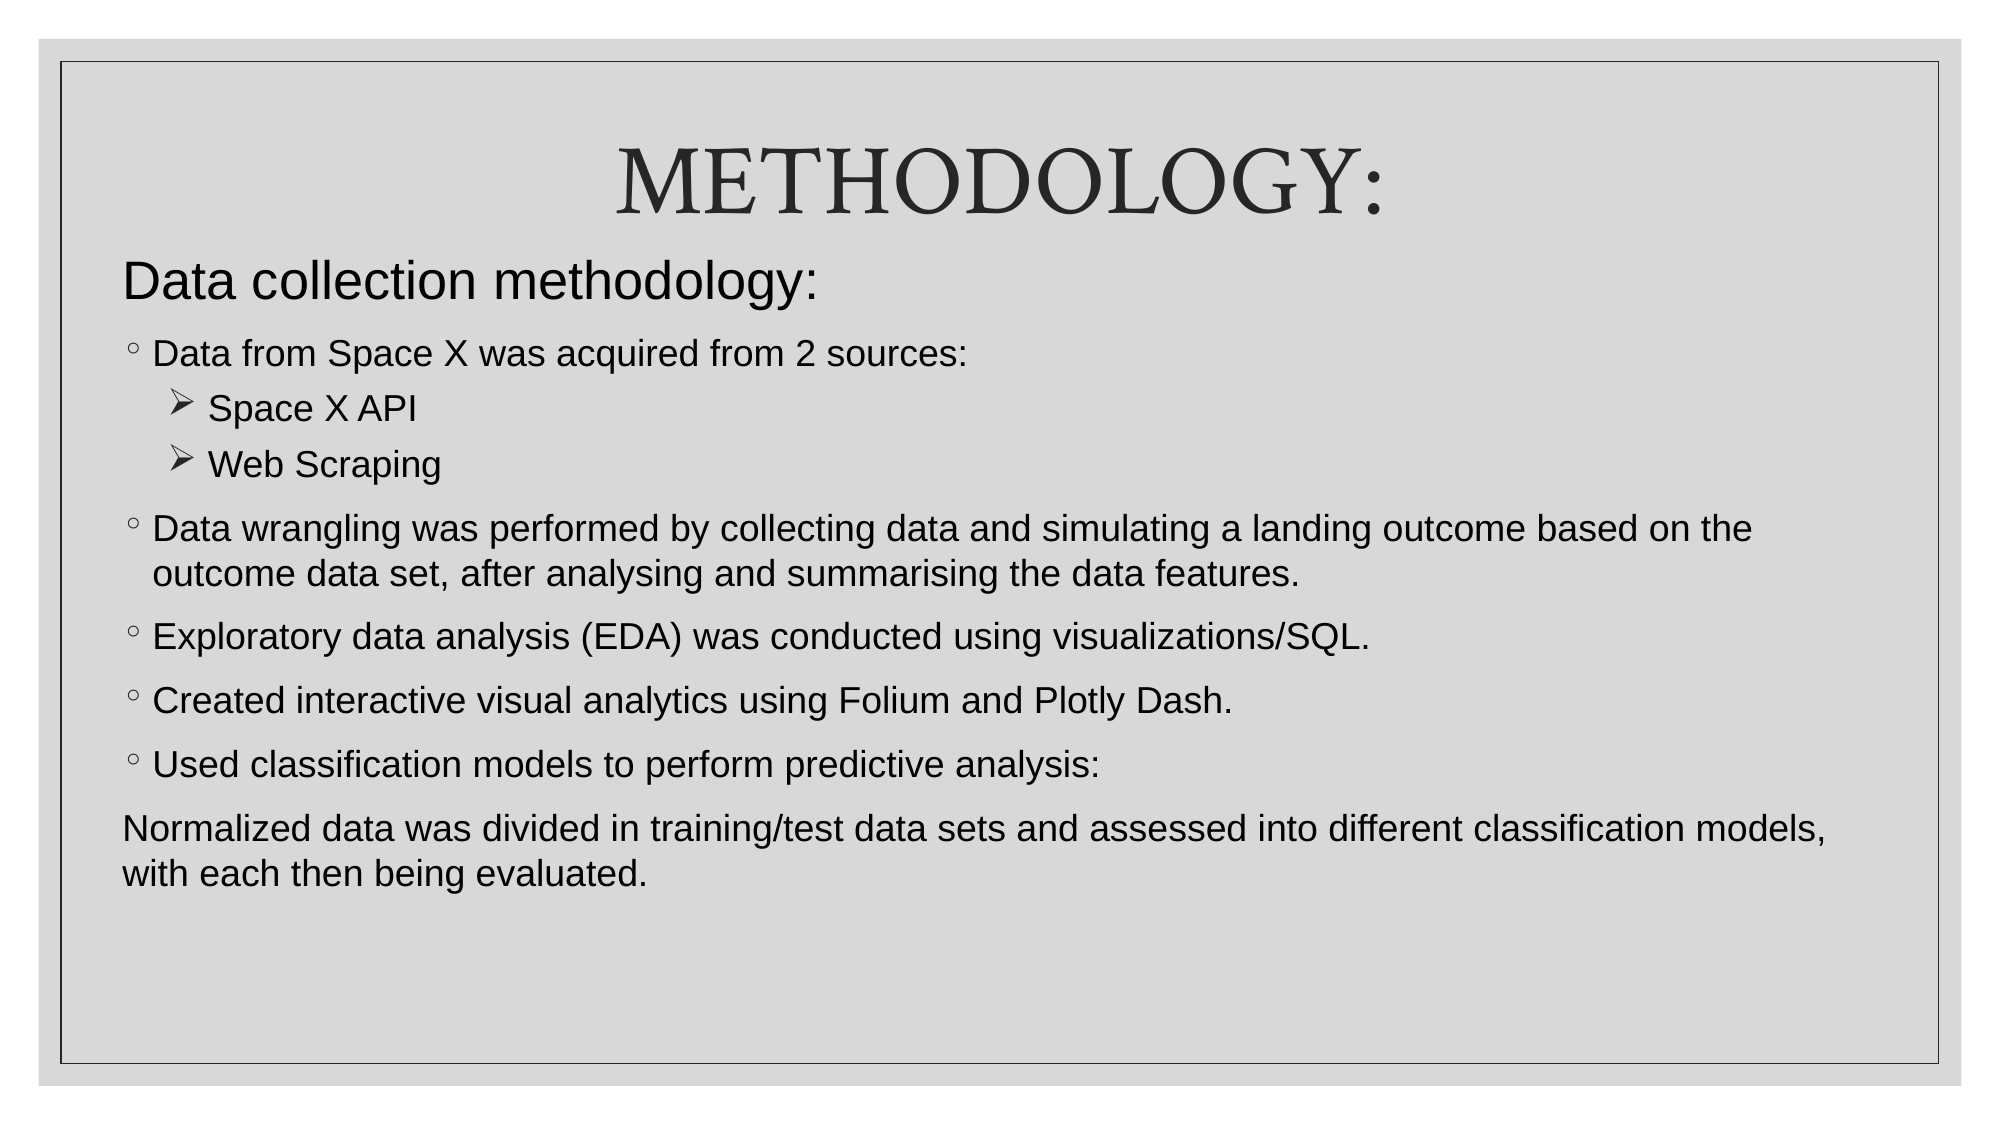

# METHODOLOGY:
Data collection methodology:
Data from Space X was acquired from 2 sources:
 Space X API
 Web Scraping
Data wrangling was performed by collecting data and simulating a landing outcome based on the outcome data set, after analysing and summarising the data features.
Exploratory data analysis (EDA) was conducted using visualizations/SQL.
Created interactive visual analytics using Folium and Plotly Dash.
Used classification models to perform predictive analysis:
Normalized data was divided in training/test data sets and assessed into different classification models, with each then being evaluated.